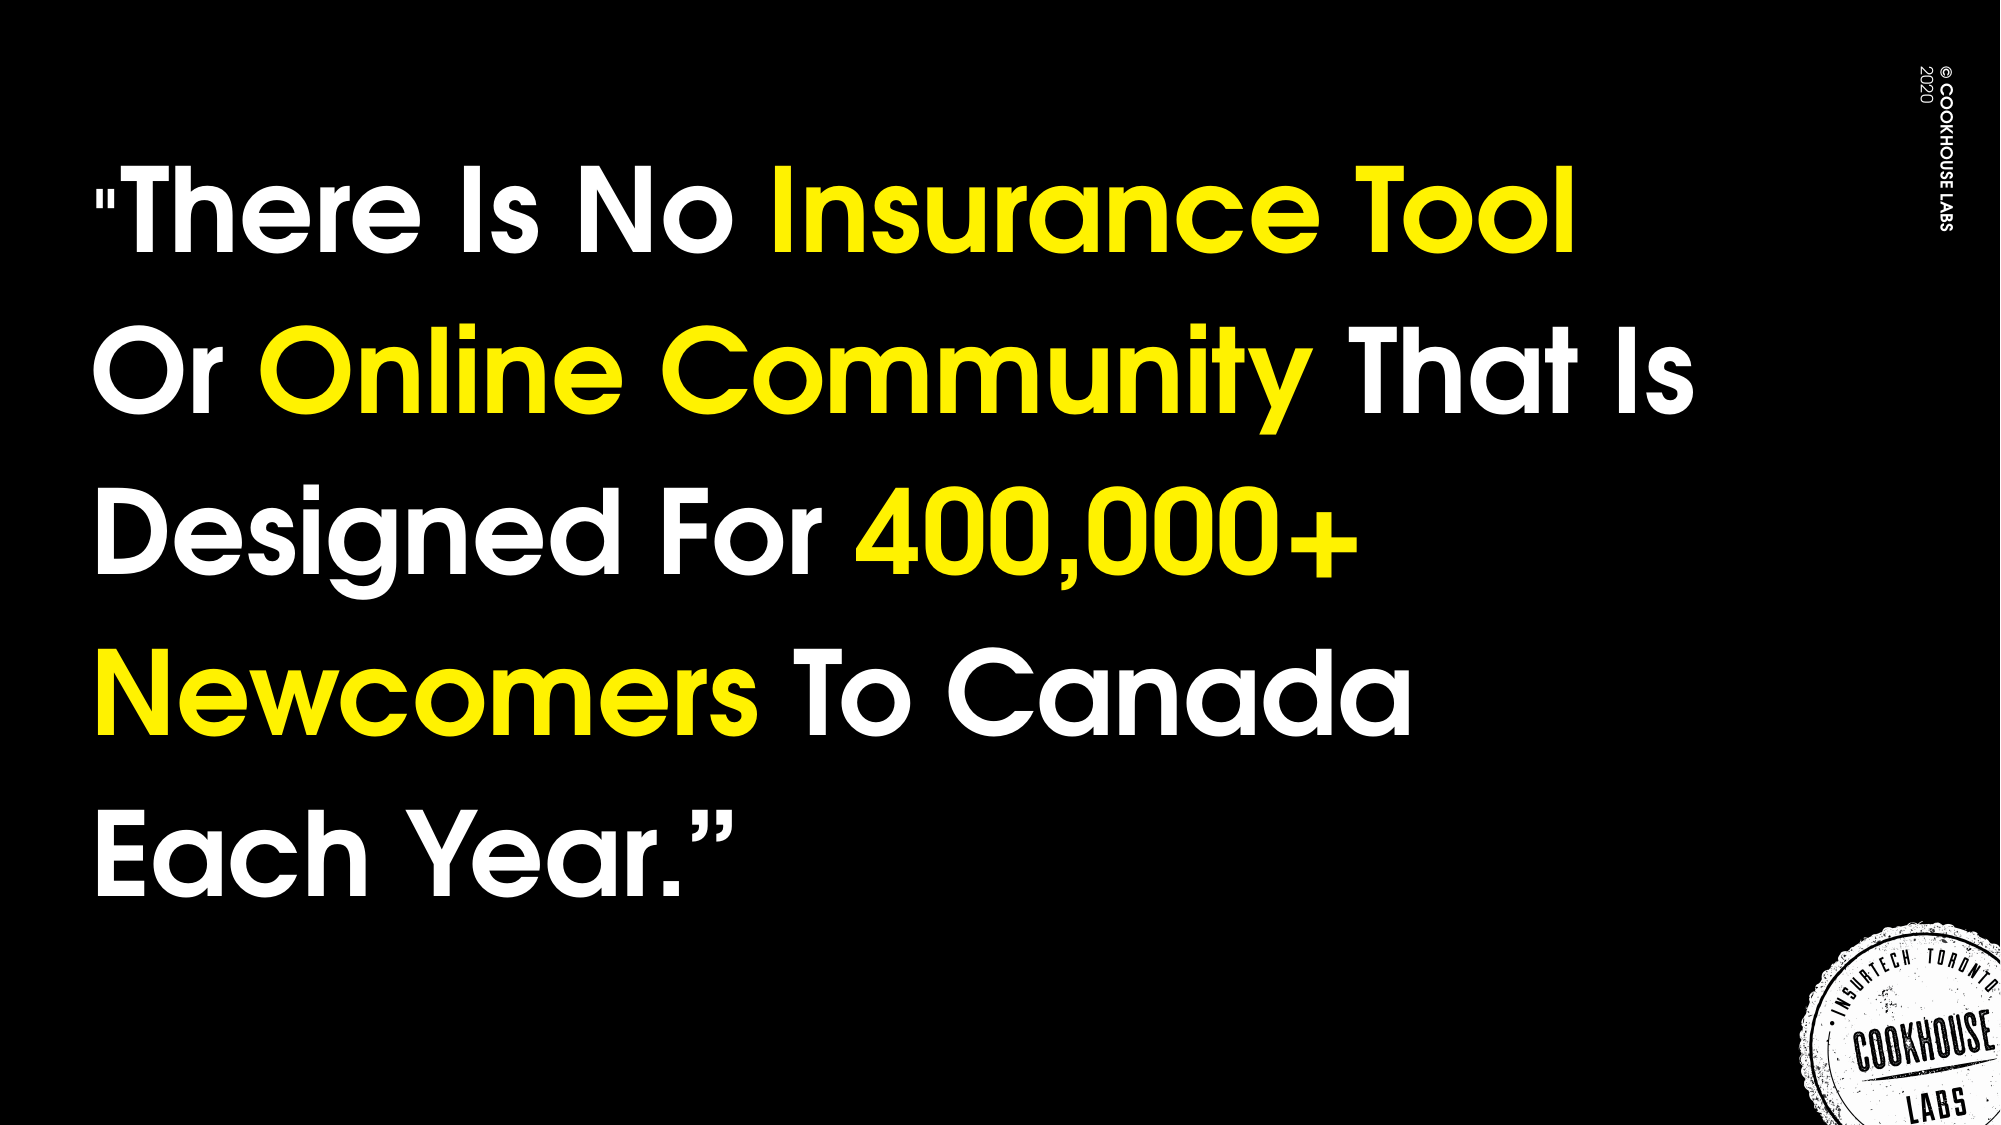

"There Is No Insurance Tool Or Online Community That Is Designed For 400,000+ Newcomers To Canada Each Year.”